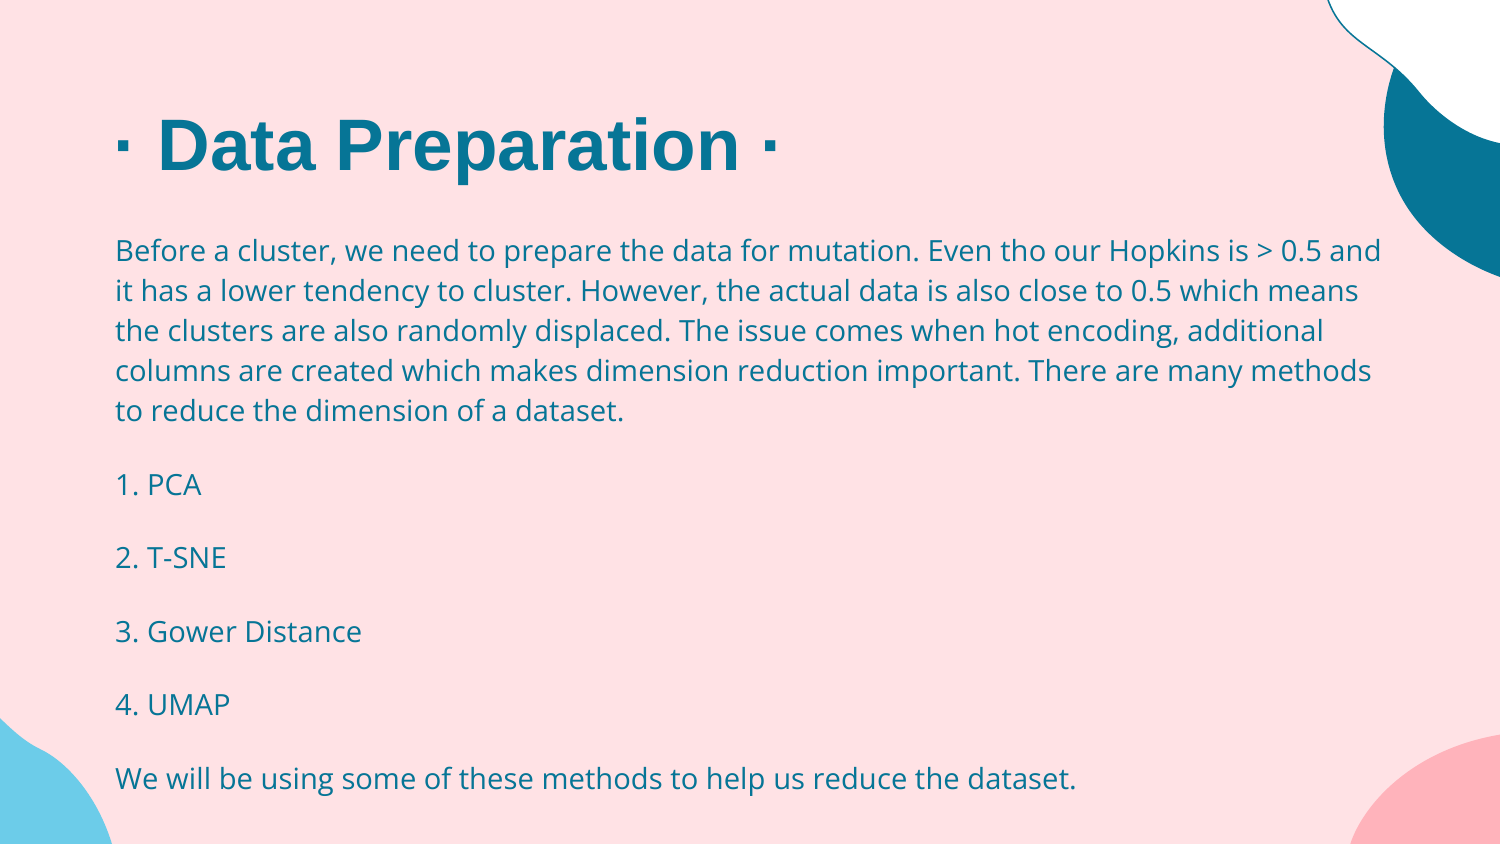

# · Data Preparation ·
Before a cluster, we need to prepare the data for mutation. Even tho our Hopkins is > 0.5 and it has a lower tendency to cluster. However, the actual data is also close to 0.5 which means the clusters are also randomly displaced. The issue comes when hot encoding, additional columns are created which makes dimension reduction important. There are many methods to reduce the dimension of a dataset.
1. PCA
2. T-SNE
3. Gower Distance
4. UMAP
We will be using some of these methods to help us reduce the dataset.